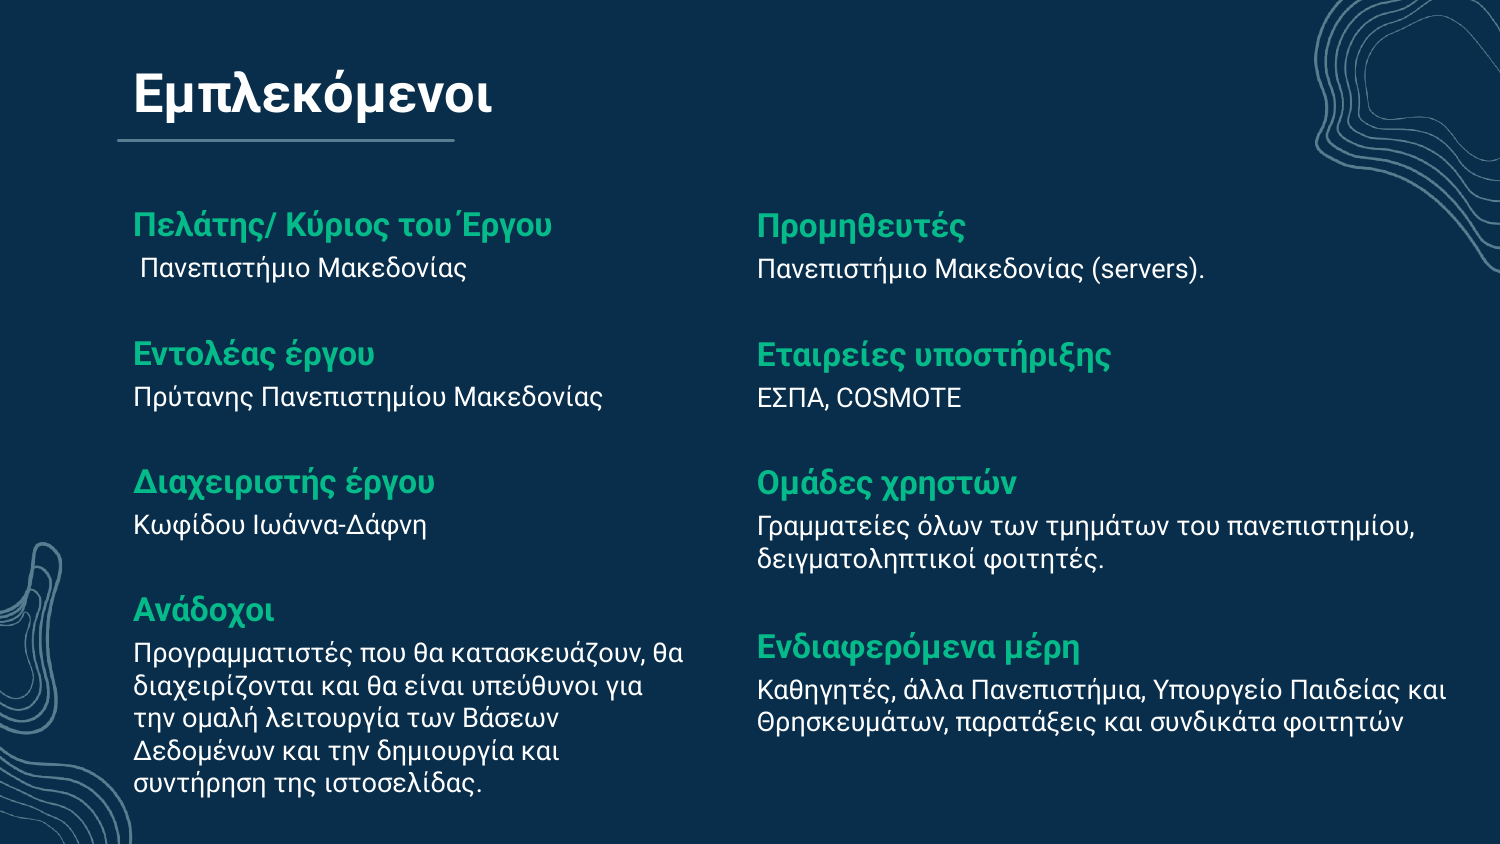

# Εμπλεκόμενοι
Πελάτης/ Κύριος του Έργου
Προμηθευτές
 Πανεπιστήμιο Μακεδονίας
Πανεπιστήμιο Μακεδονίας (servers).
Εντολέας έργου
Εταιρείες υποστήριξης
Πρύτανης Πανεπιστημίου Μακεδονίας
ΕΣΠΑ, COSMOTE
Διαχειριστής έργου
Ομάδες χρηστών
Κωφίδου Ιωάννα-Δάφνη

Γραμματείες όλων των τμημάτων του πανεπιστημίου, δειγματοληπτικοί φοιτητές.
Ανάδοχοι
Eνδιαφερόμενα μέρη
Προγραμματιστές που θα κατασκευάζουν, θα διαχειρίζονται και θα είναι υπεύθυνοι για την ομαλή λειτουργία των Βάσεων Δεδομένων και την δημιουργία και συντήρηση της ιστοσελίδας.
Καθηγητές, άλλα Πανεπιστήμια, Υπουργείο Παιδείας και Θρησκευμάτων, παρατάξεις και συνδικάτα φοιτητών